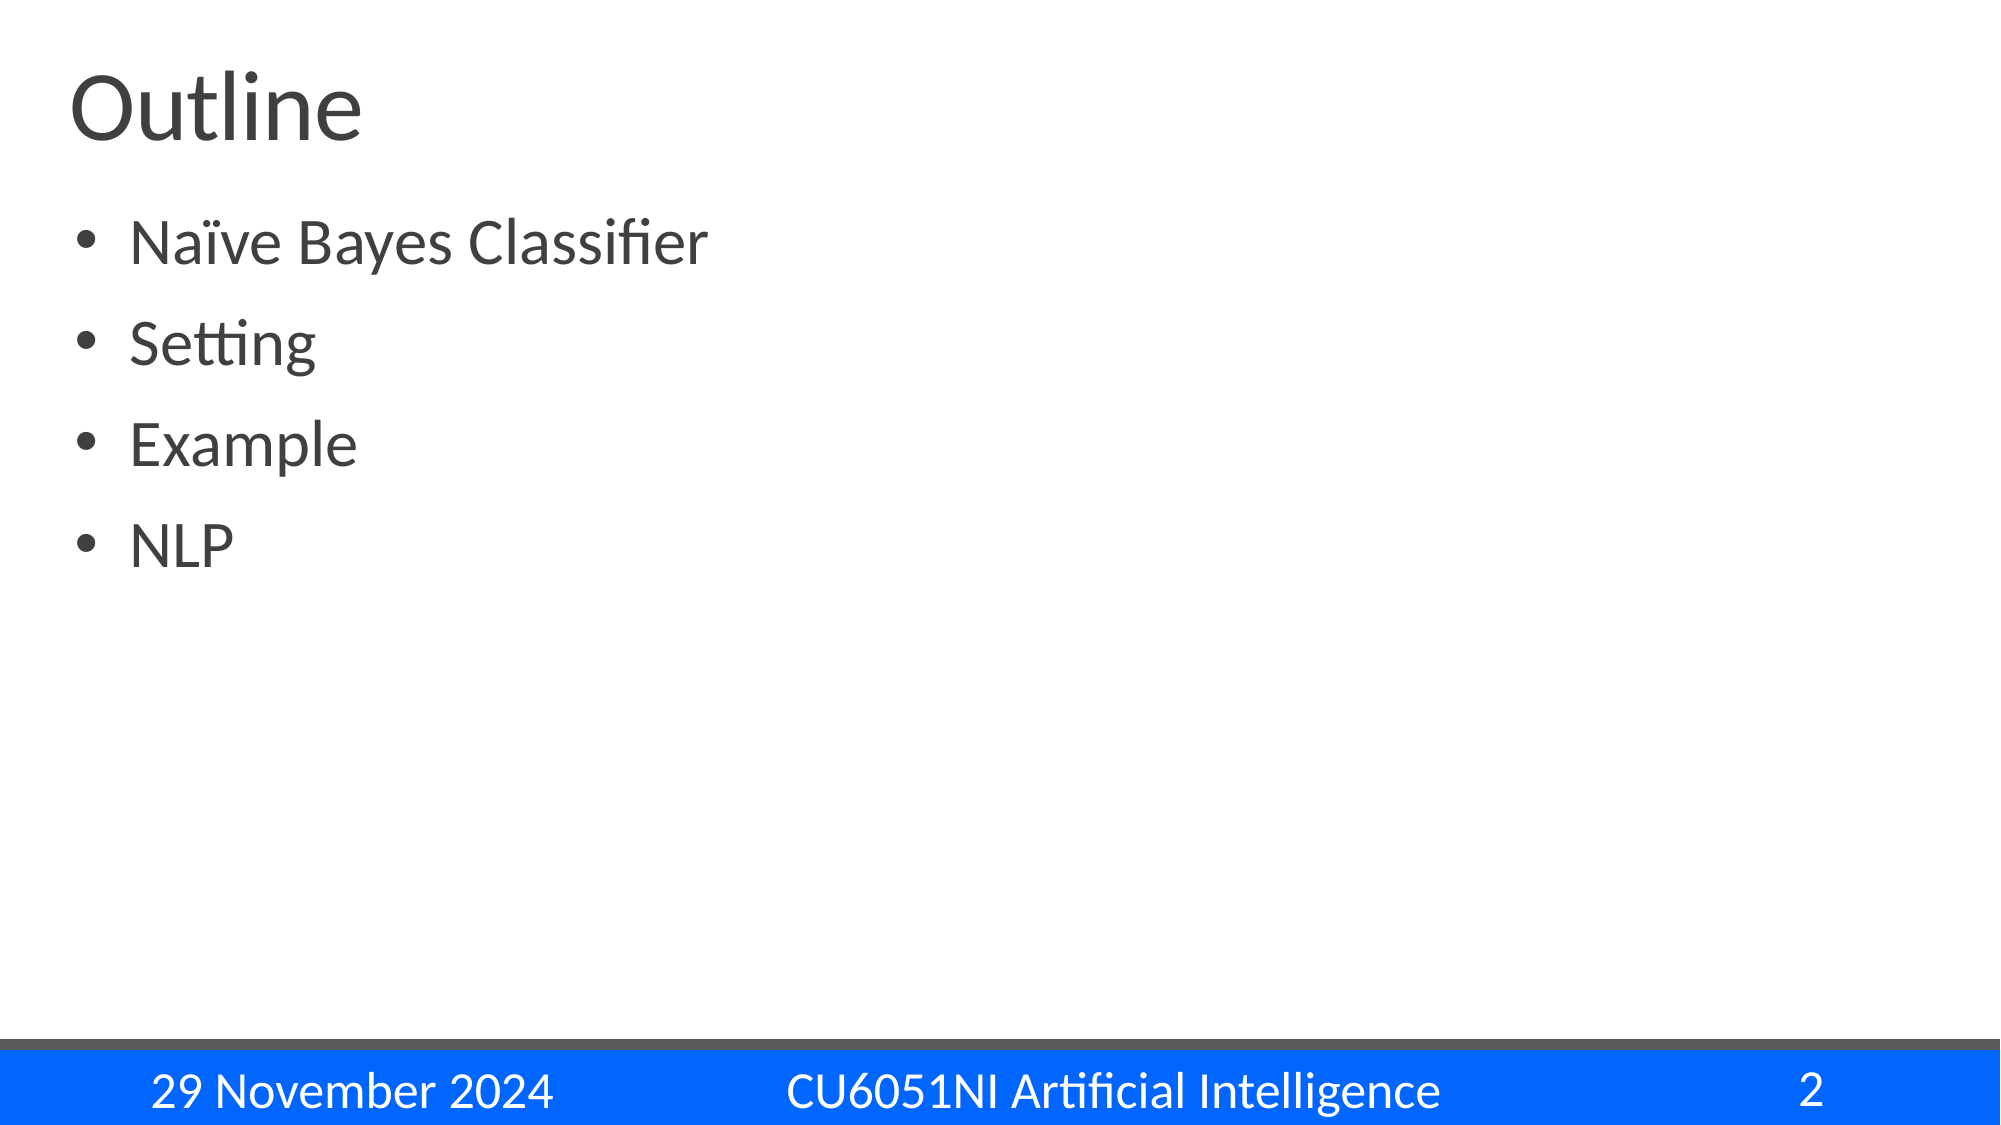

# Outline
Naïve Bayes Classifier
Setting
Example
NLP
2
CU6051NI Artificial Intelligence
29 November 2024